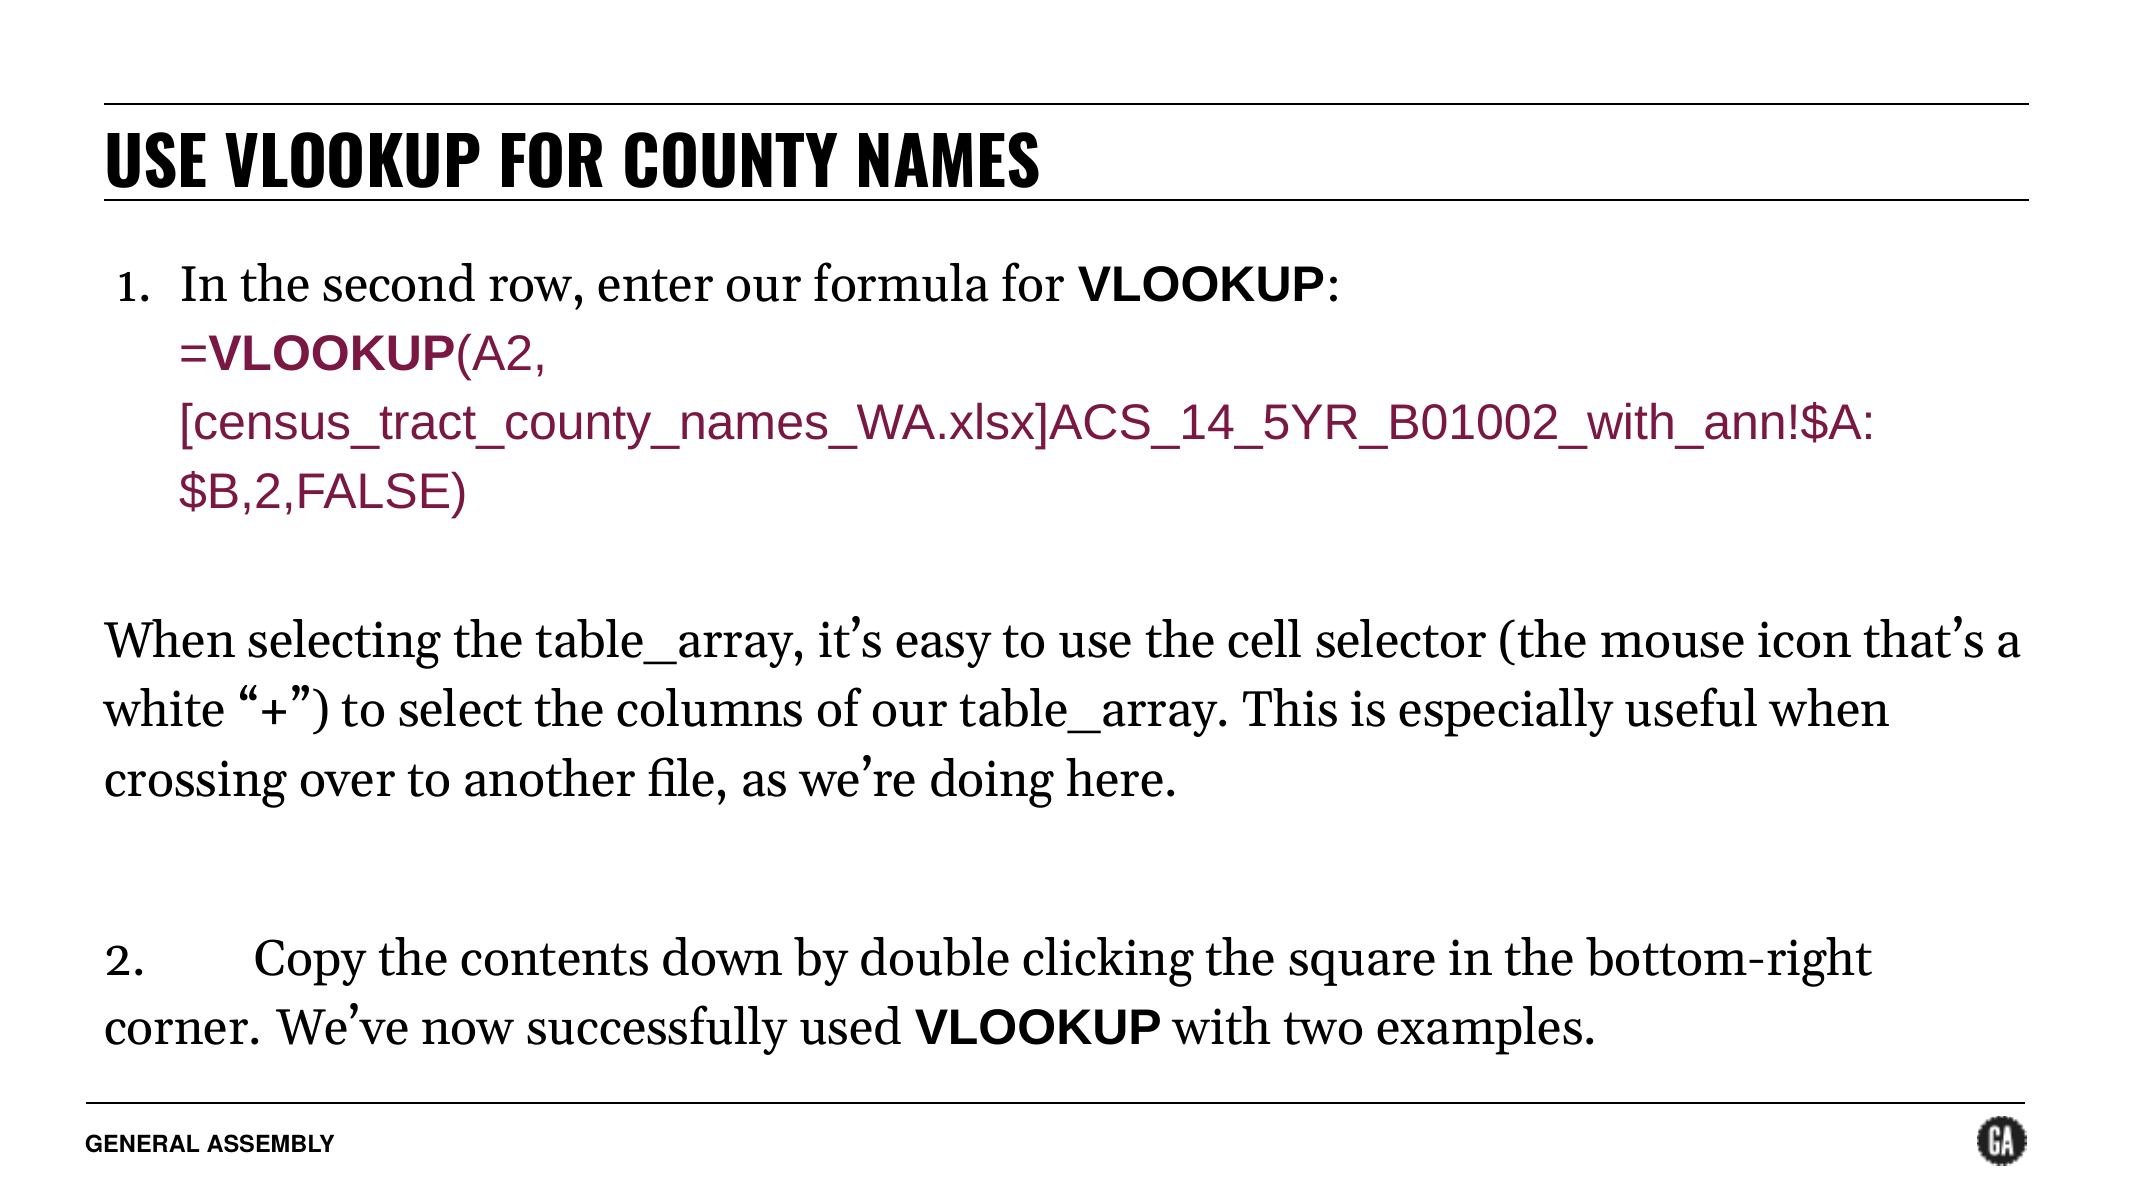

USE VLOOKUP FOR COUNTY NAMES
In the second row, enter our formula for VLOOKUP:
=VLOOKUP(A2,[census_tract_county_names_WA.xlsx]ACS_14_5YR_B01002_with_ann!$A:$B,2,FALSE)
When selecting the table_array, it’s easy to use the cell selector (the mouse icon that’s a white “+”) to select the columns of our table_array. This is especially useful when crossing over to another file, as we’re doing here.

2. 	Copy the contents down by double clicking the square in the bottom-right corner. We’ve now successfully used VLOOKUP with two examples.